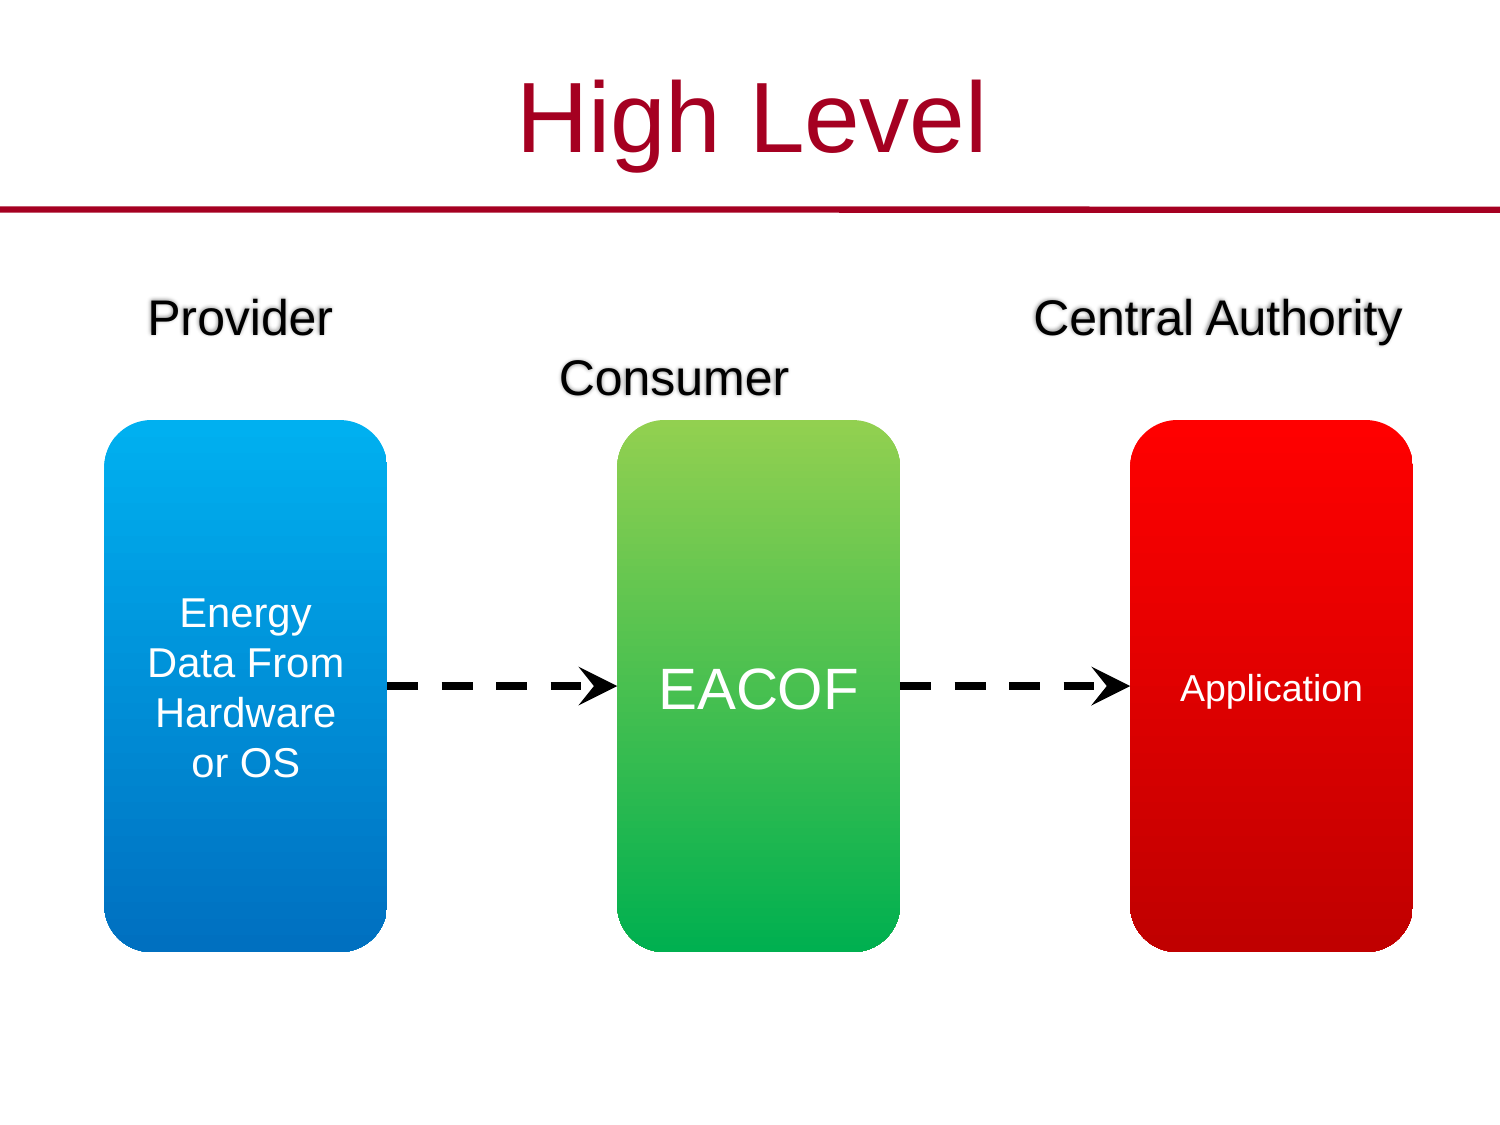

# High Level
  Provider			 		 Central Authority		          Consumer
Application
EACOF
Energy Data From Hardware or OS